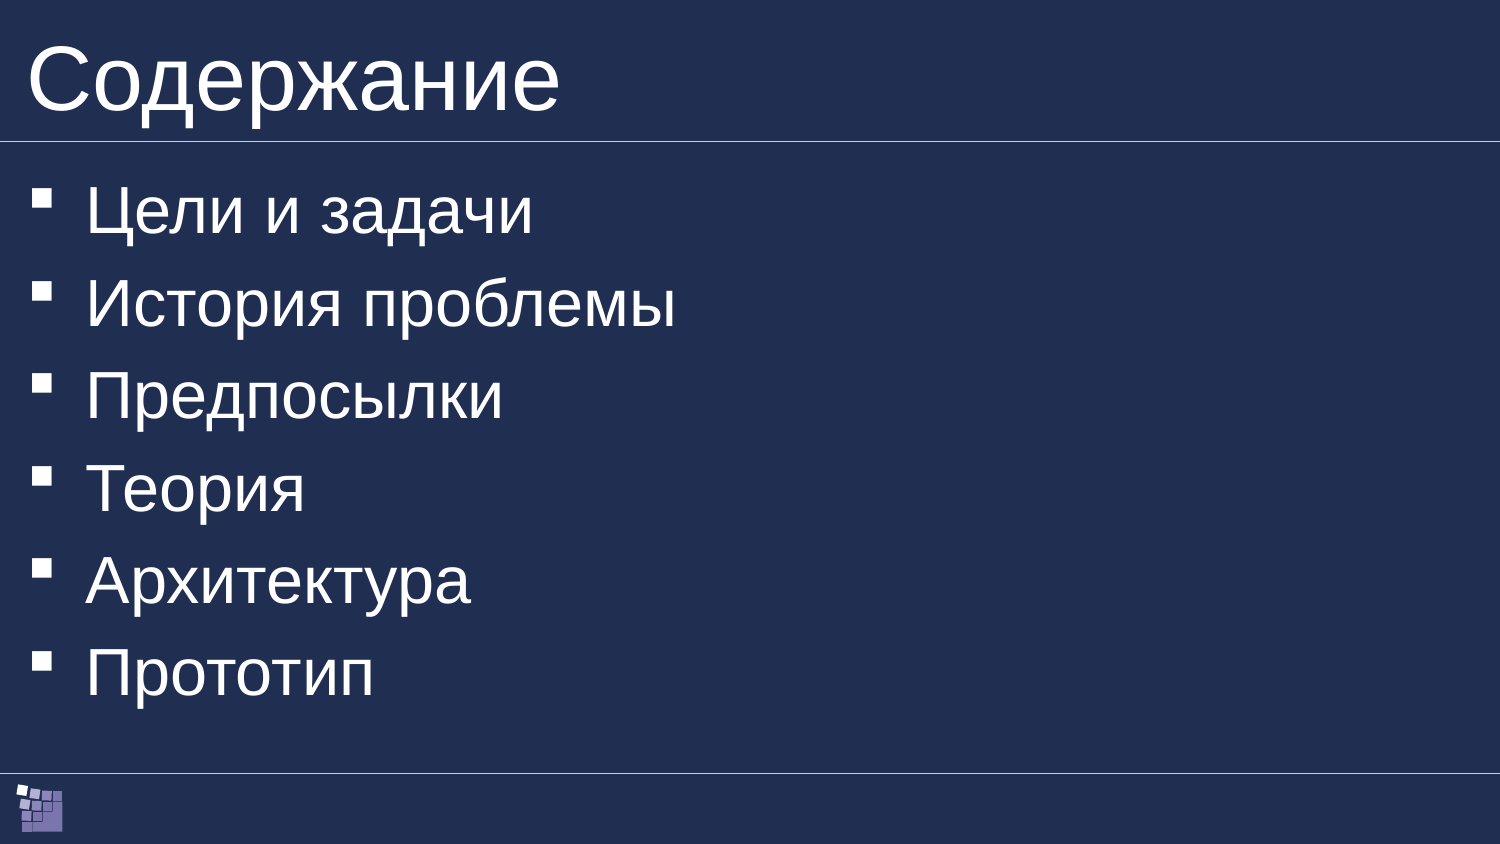

# Содержание
Цели и задачи
История проблемы
Предпосылки
Теория
Архитектура
Прототип